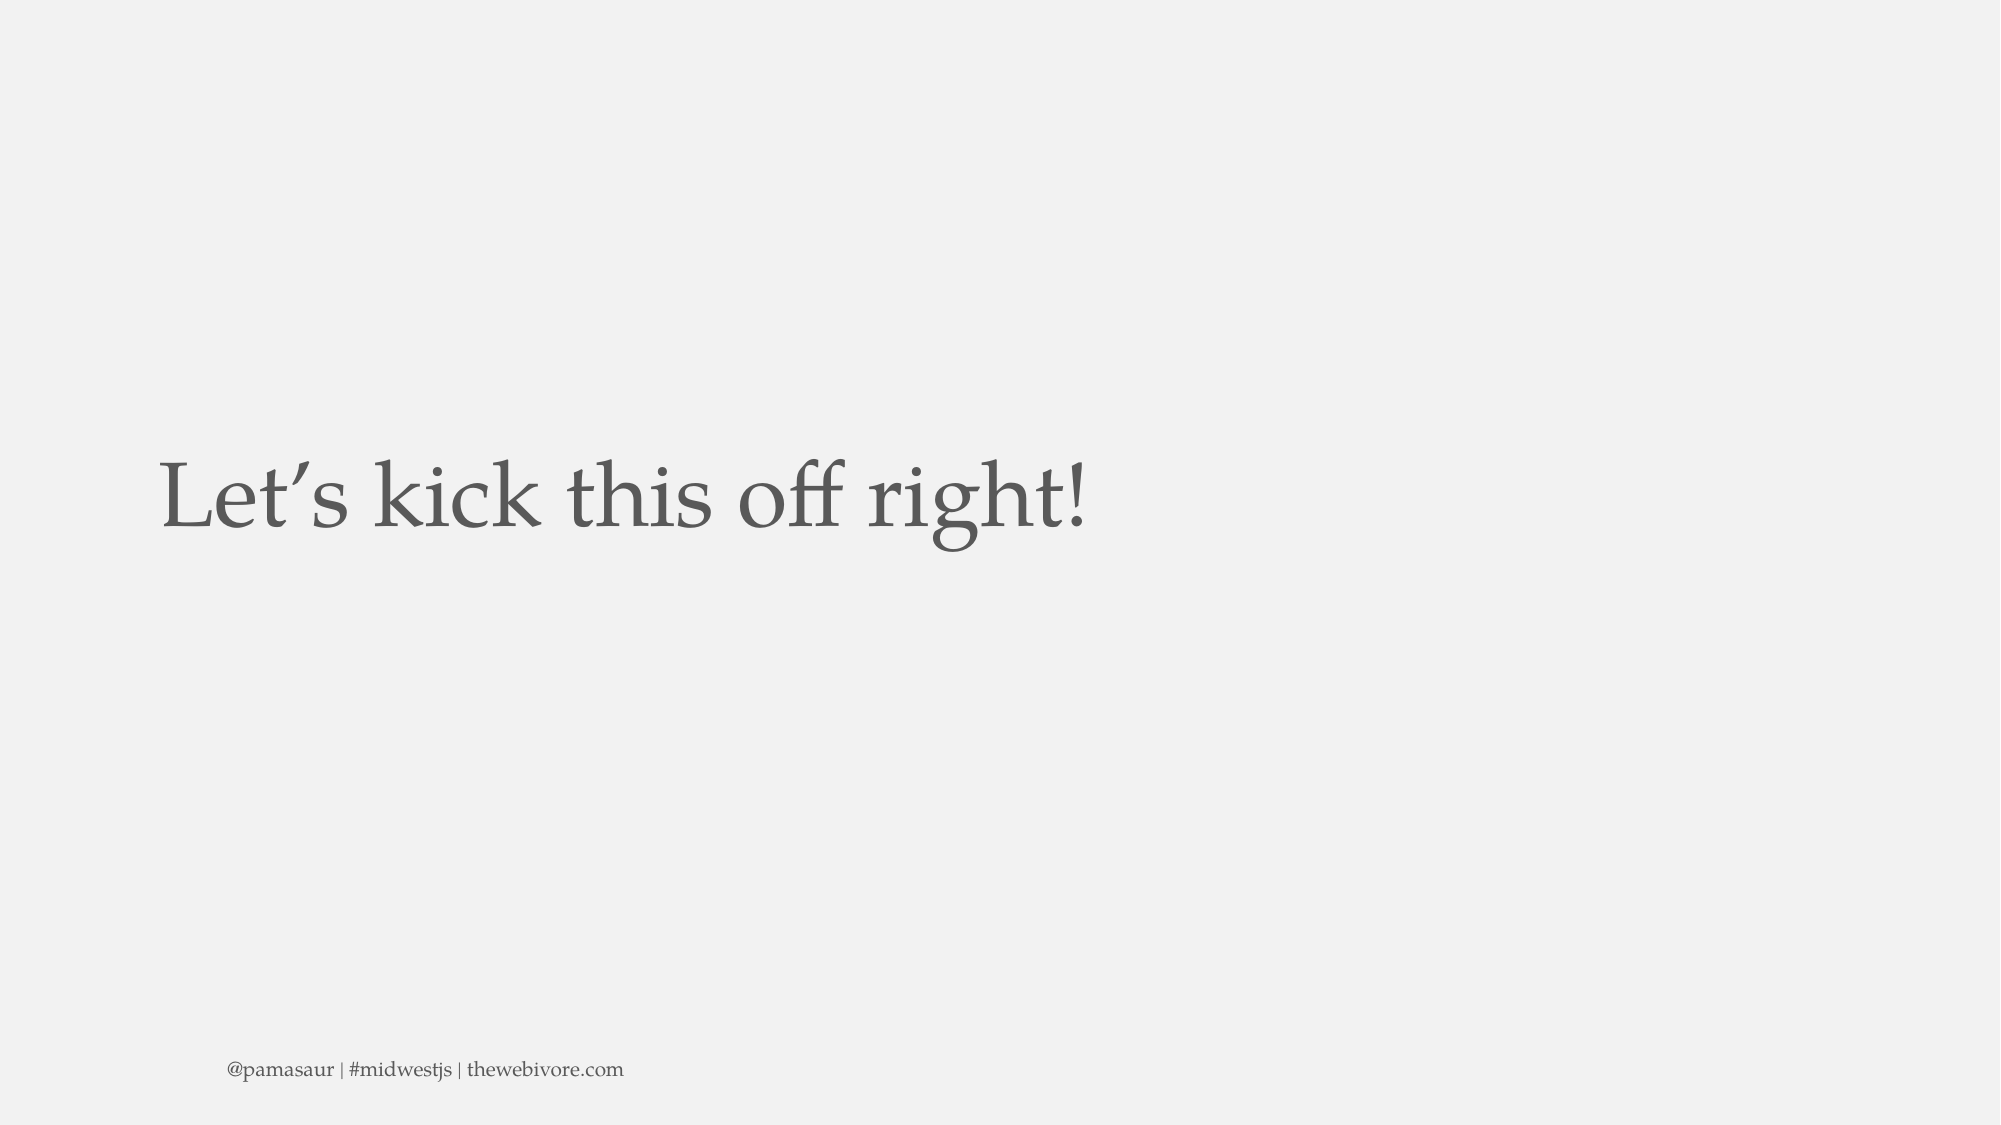

Let’s kick this off right!
@pamasaur | #midwestjs | thewebivore.com